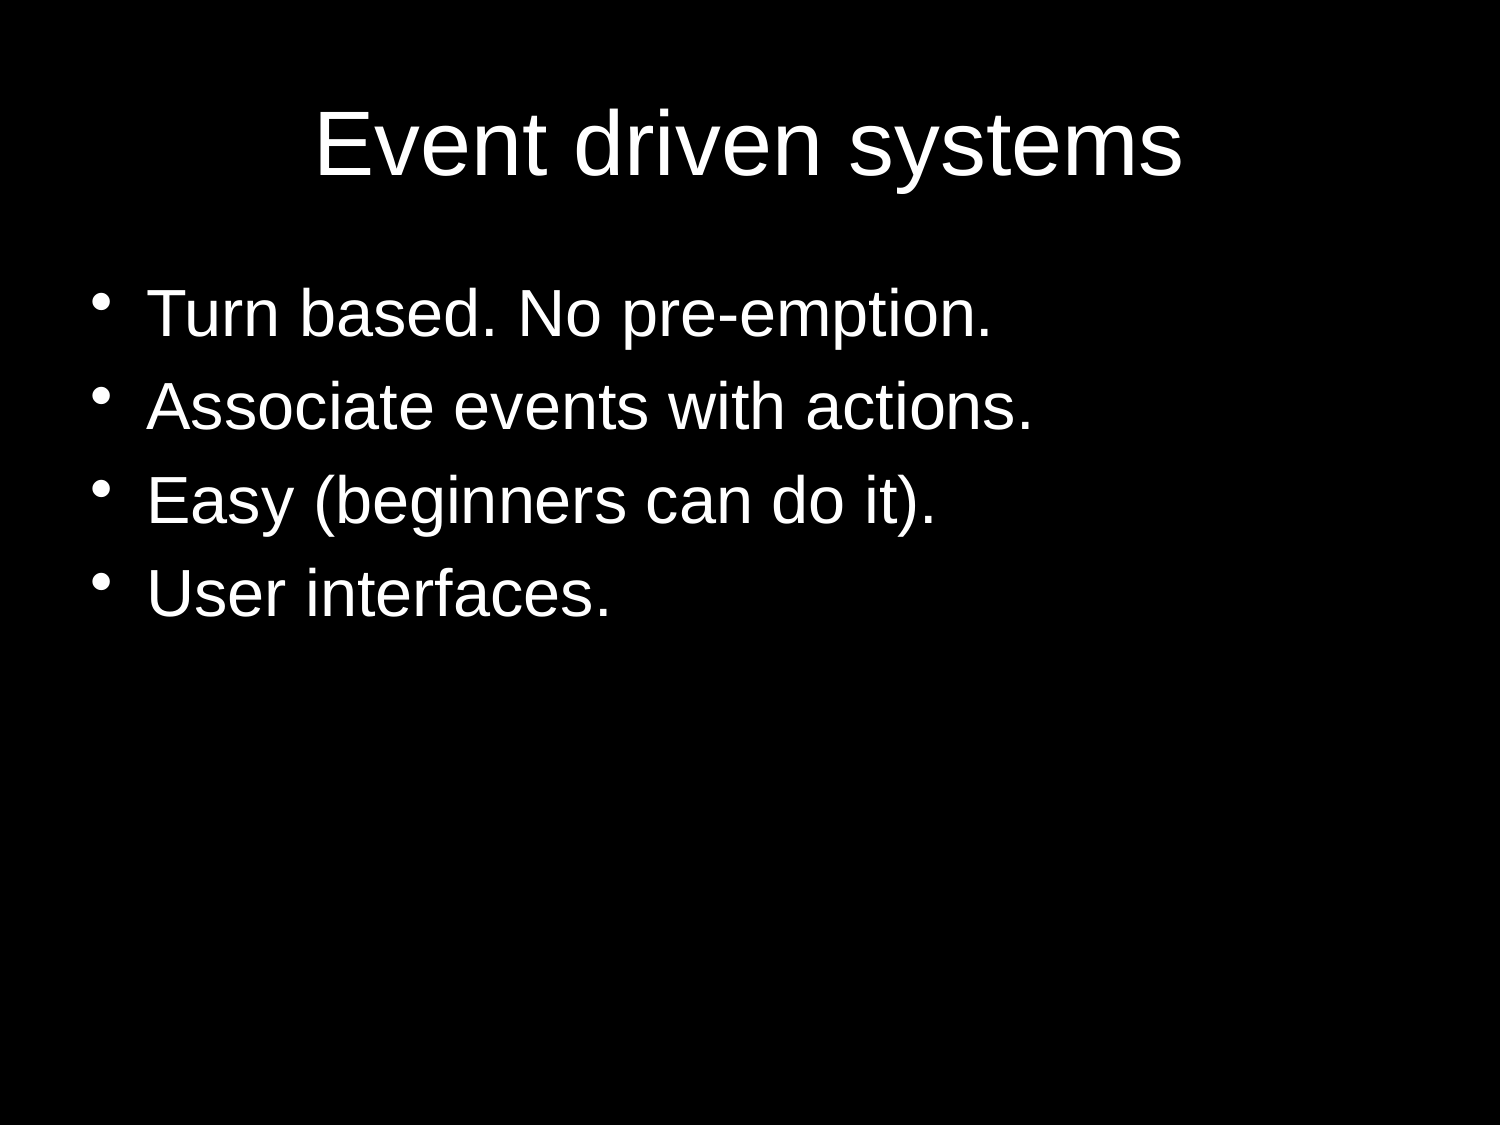

# Event driven systems
Turn based. No pre-emption.
Associate events with actions.
Easy (beginners can do it).
User interfaces.